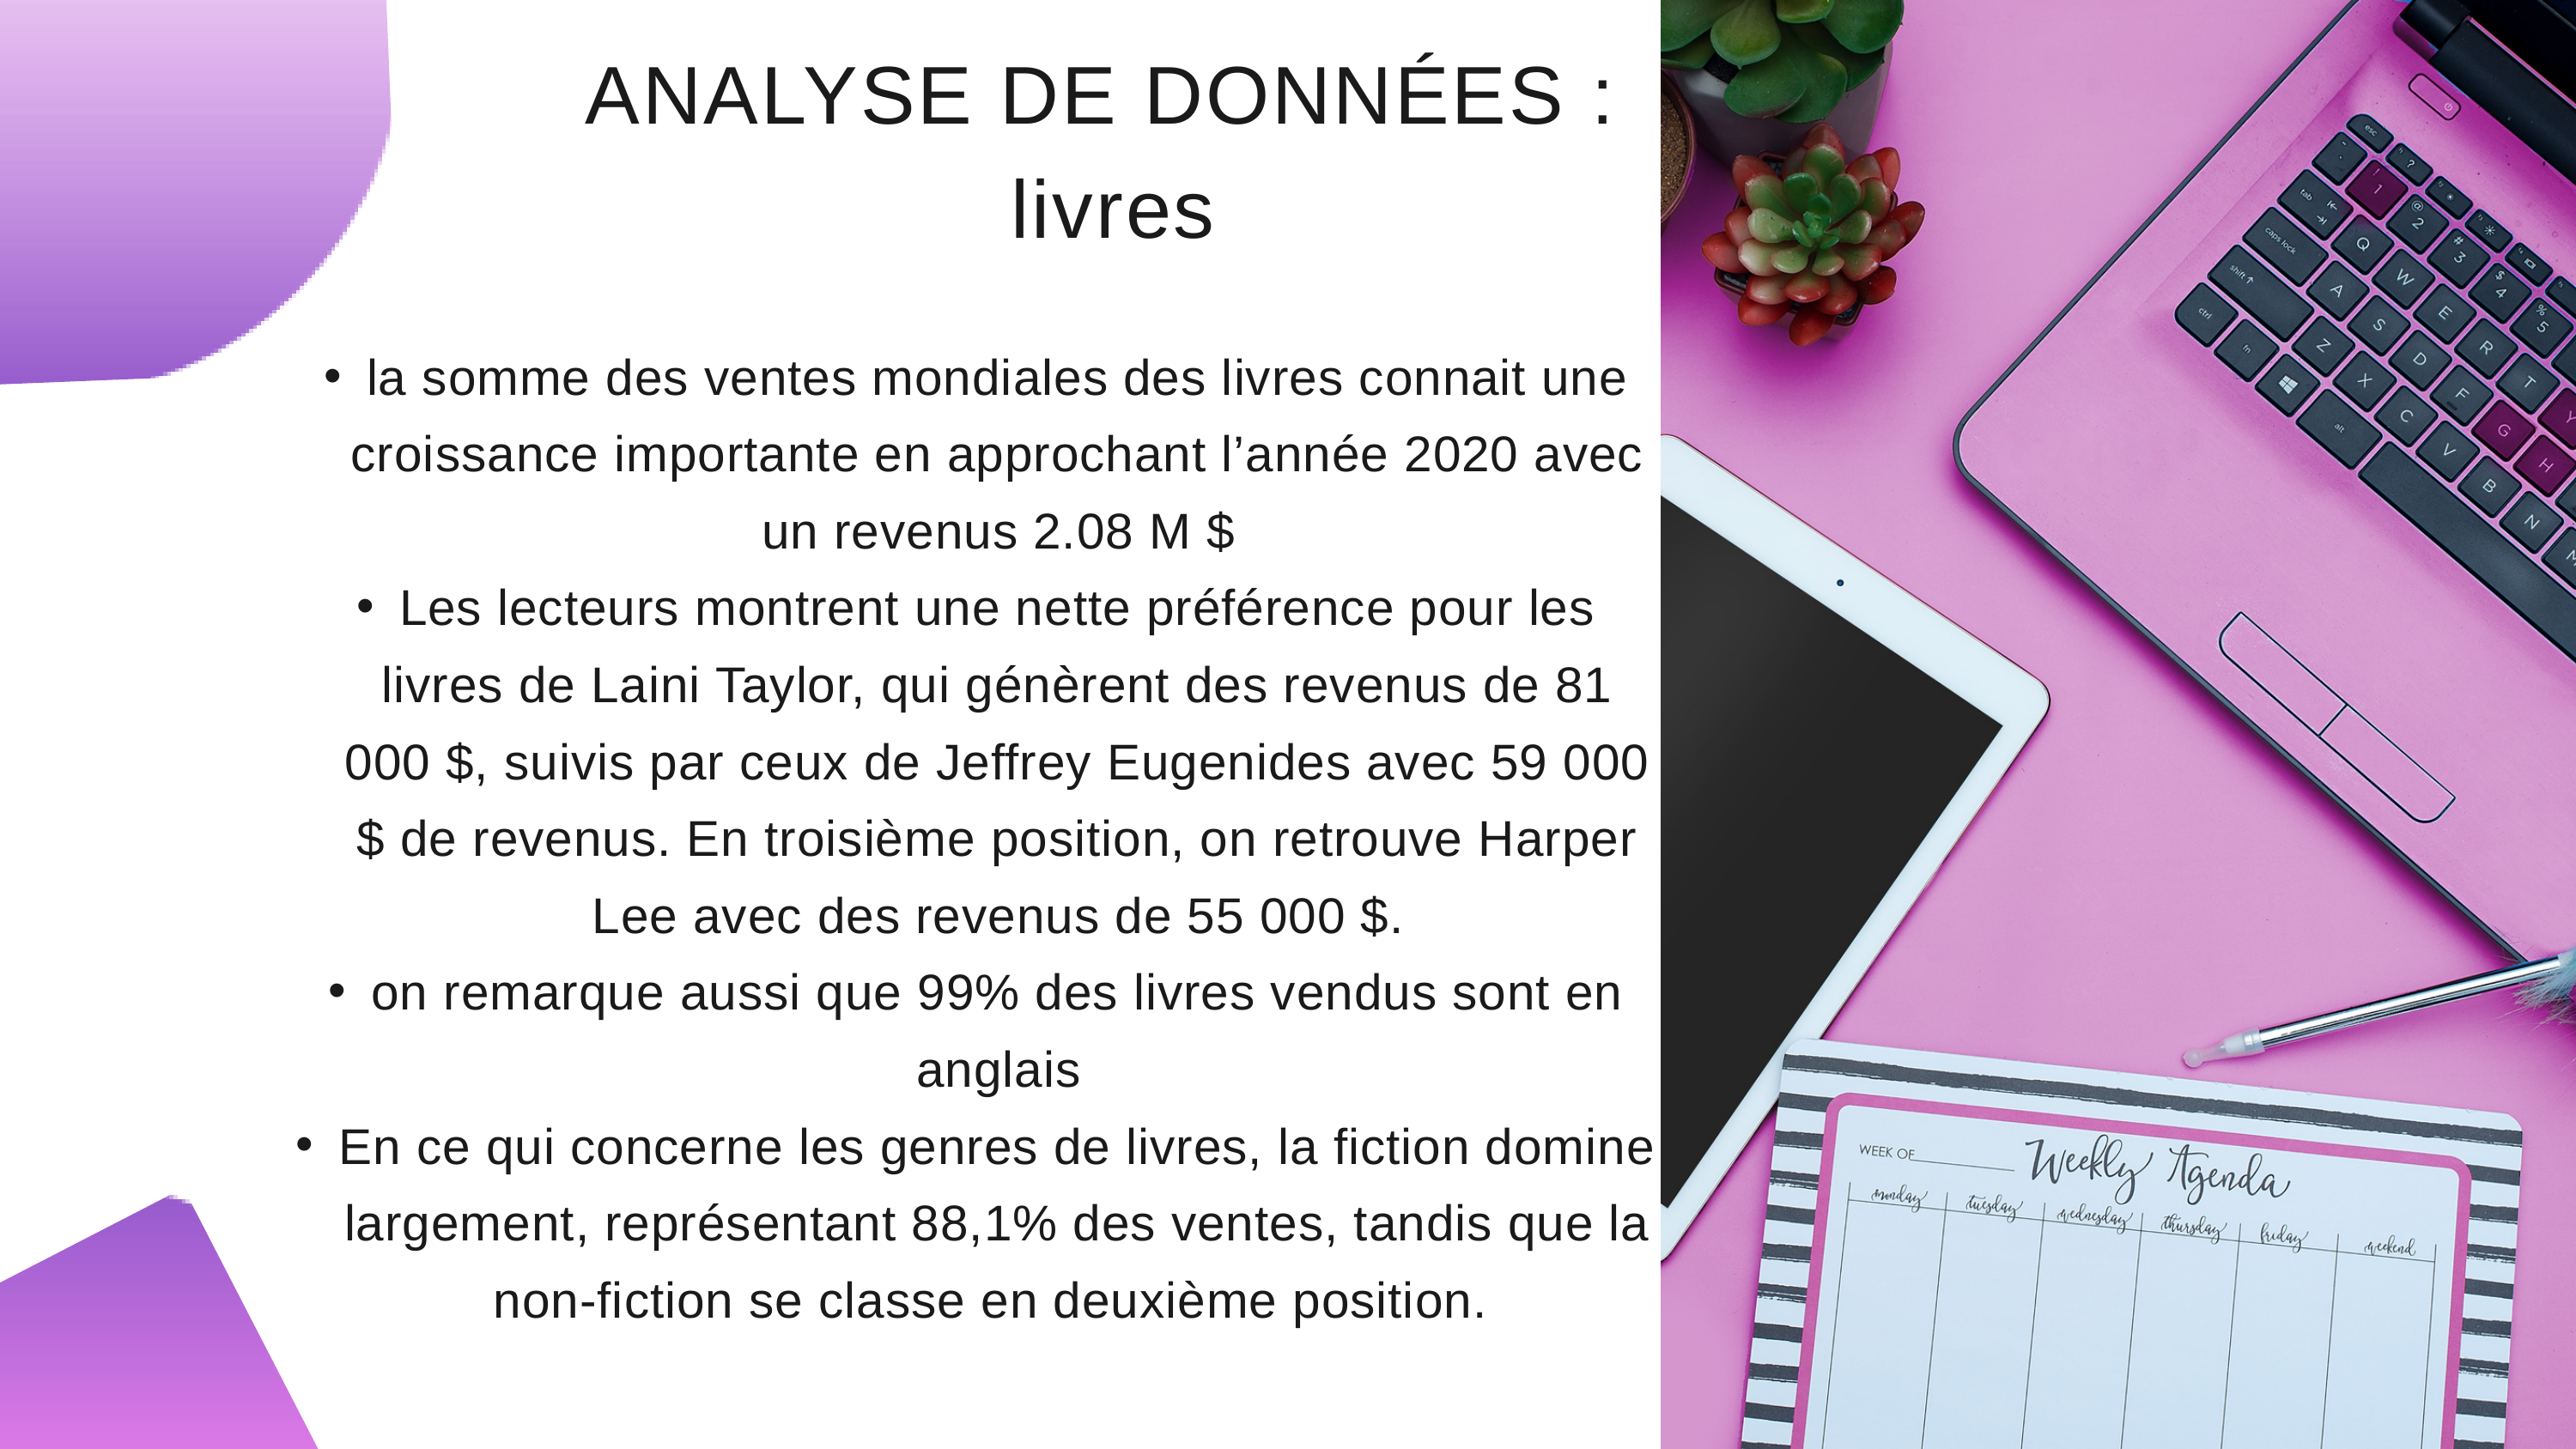

ANALYSE DE DONNÉES :
livres

la somme des ventes mondiales des livres connait une croissance importante en approchant l’année 2020 avec un revenus 2.08 M $
Les lecteurs montrent une nette préférence pour les livres de Laini Taylor, qui génèrent des revenus de 81 000 $, suivis par ceux de Jeffrey Eugenides avec 59 000 $ de revenus. En troisième position, on retrouve Harper Lee avec des revenus de 55 000 $.
on remarque aussi que 99% des livres vendus sont en anglais
En ce qui concerne les genres de livres, la fiction domine largement, représentant 88,1% des ventes, tandis que la non-fiction se classe en deuxième position.